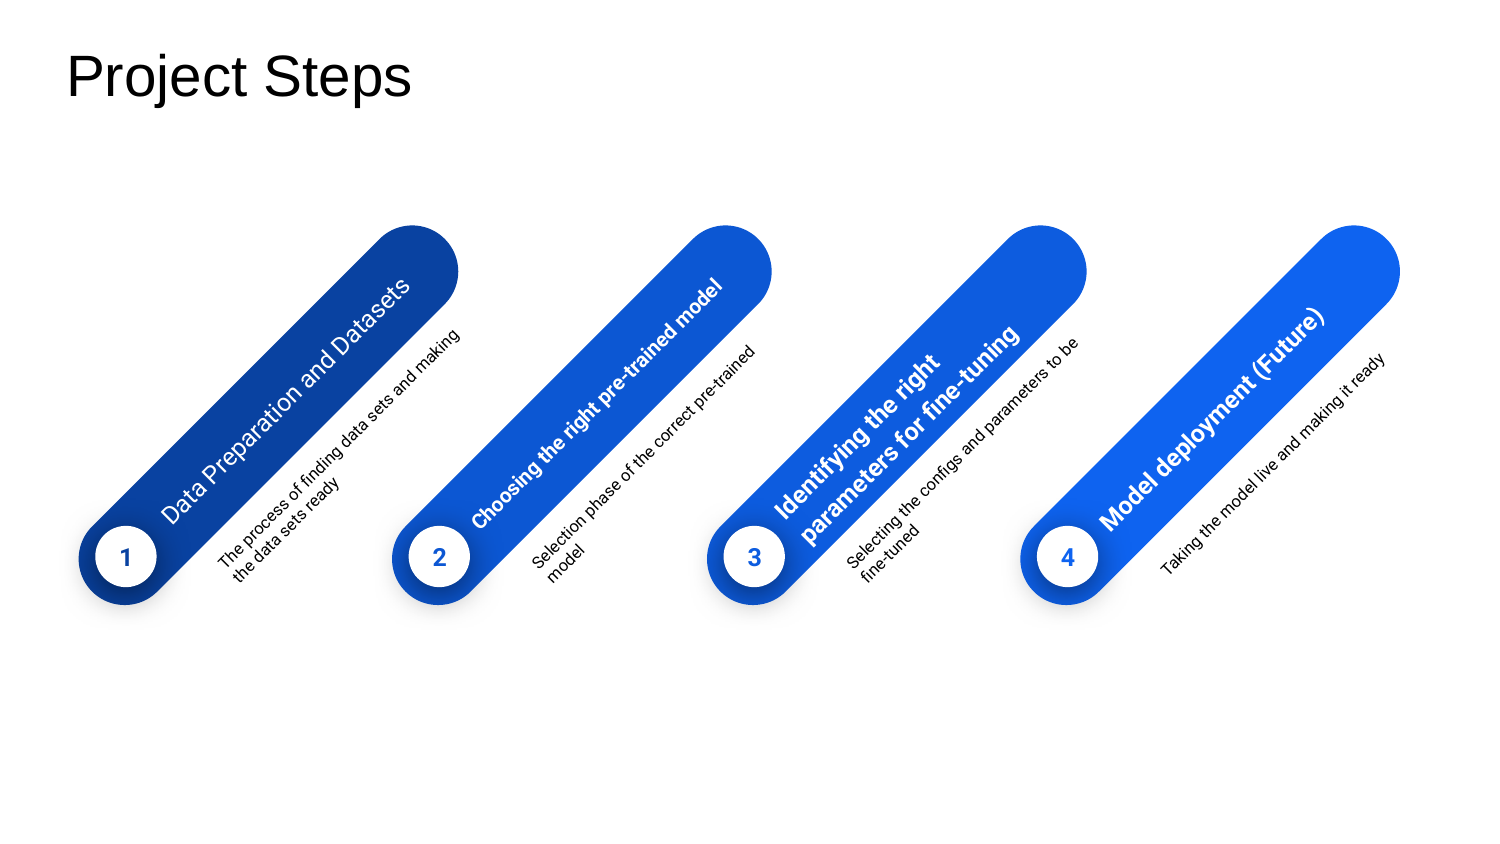

# Project Steps

Data Preparation and Datasets
The process of finding data sets and making the data sets ready
1

Choosing the right pre-trained model
Selection phase of the correct pre-trained model
2

Identifying the right parameters for fine-tuning
Selecting the configs and parameters to be fine-tuned
3

Model deployment (Future)
Taking the model live and making it ready
4